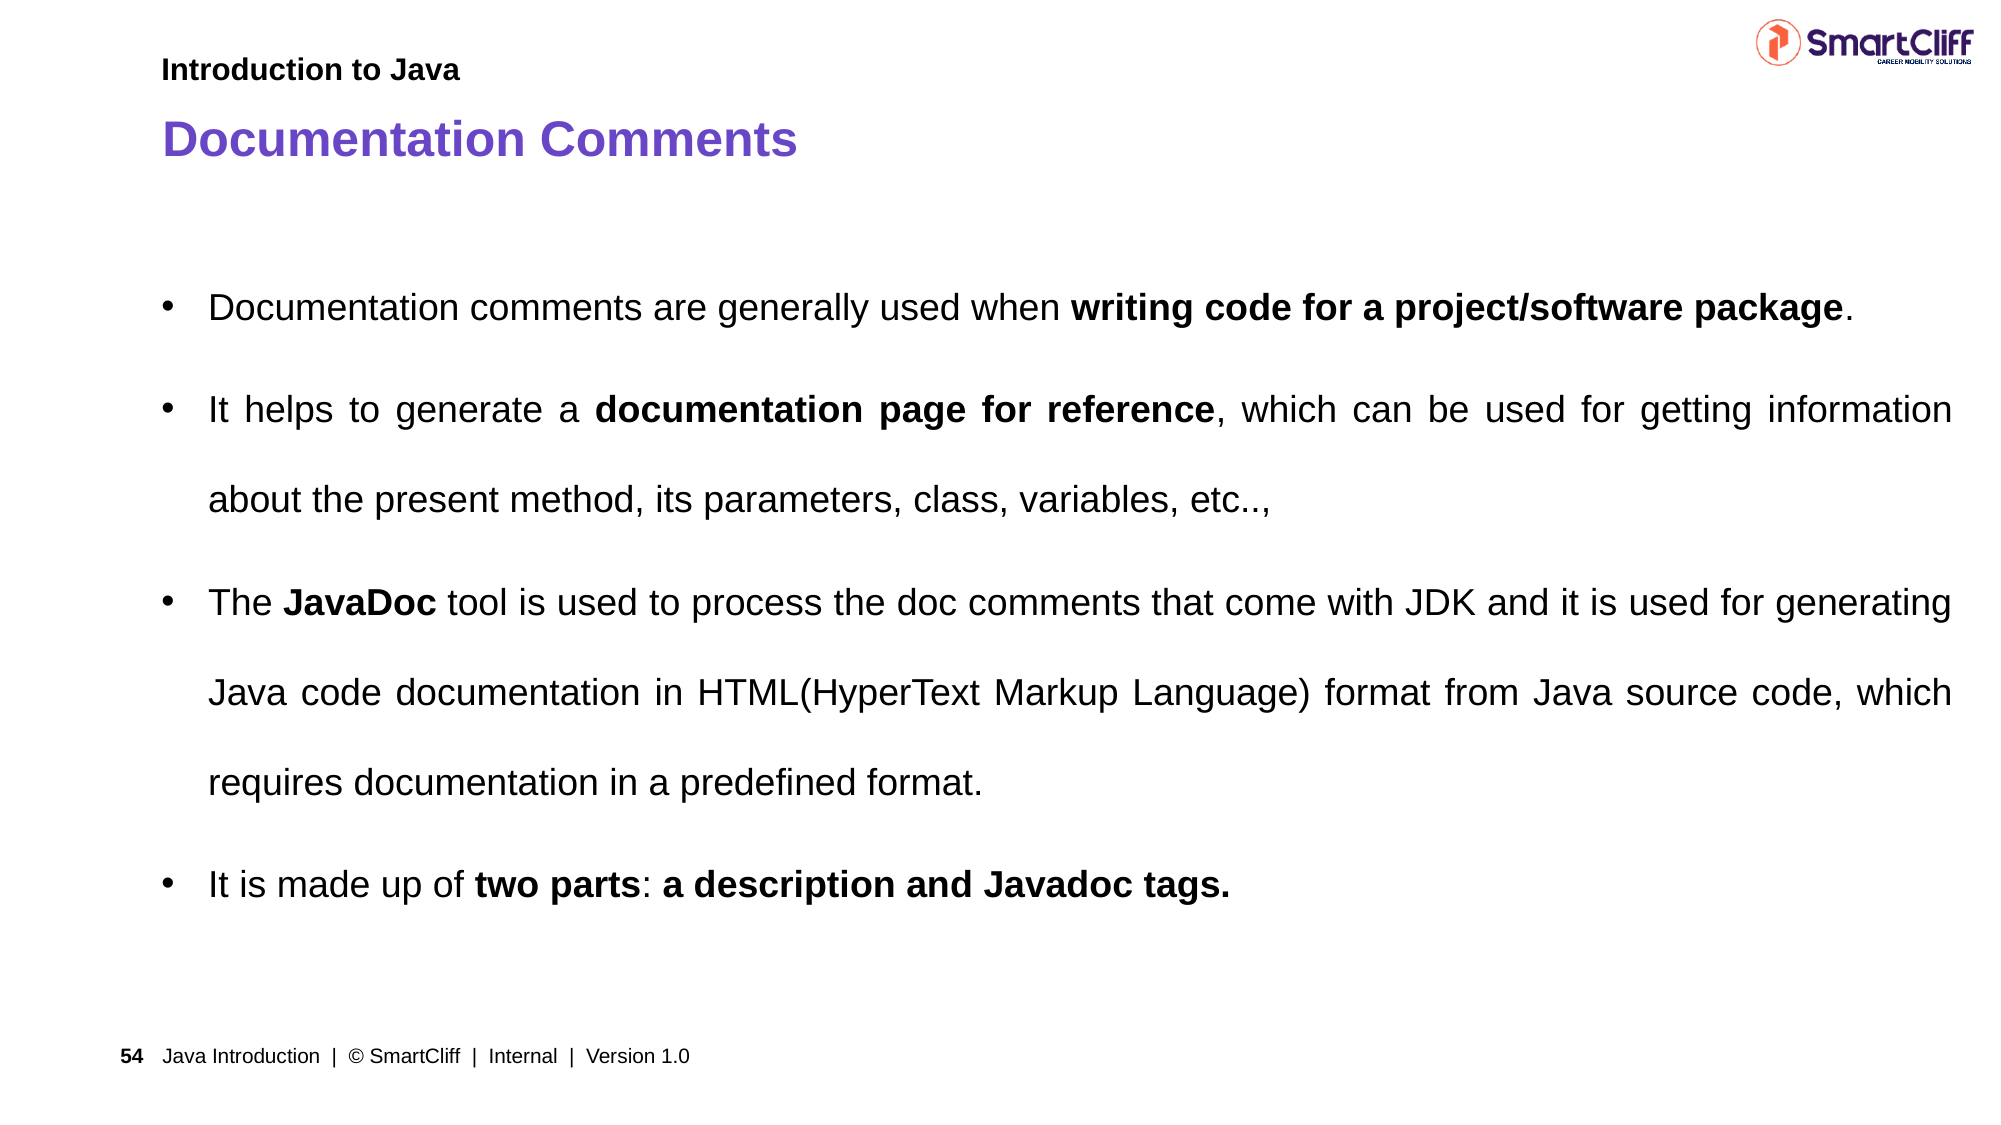

Introduction to Java
# Documentation Comments
Documentation comments are generally used when writing code for a project/software package.
It helps to generate a documentation page for reference, which can be used for getting information about the present method, its parameters, class, variables, etc..,
The JavaDoc tool is used to process the doc comments that come with JDK and it is used for generating Java code documentation in HTML(HyperText Markup Language) format from Java source code, which requires documentation in a predefined format.
It is made up of two parts: a description and Javadoc tags.

Java Introduction  |  © SmartCliff  |  Internal  |  Version 1.0
54